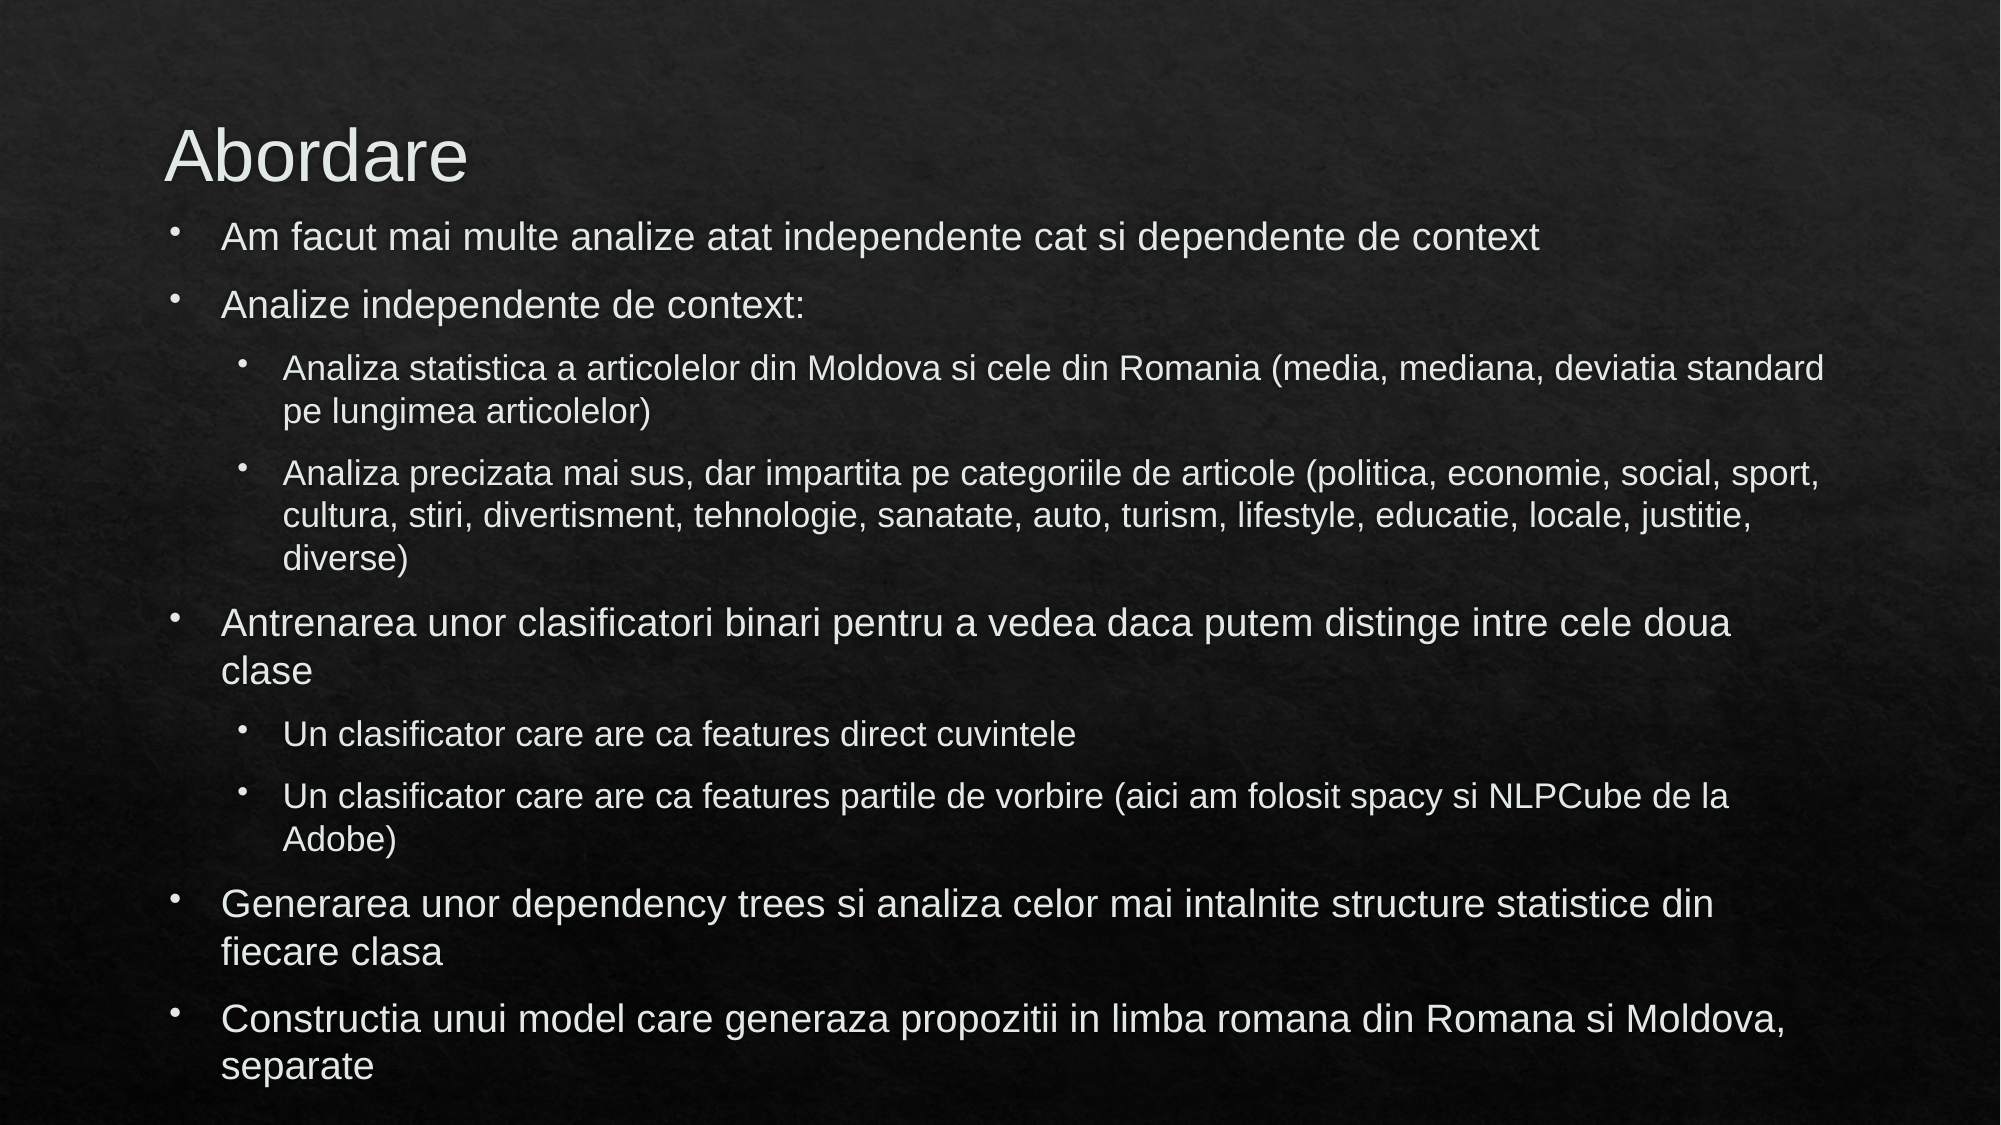

# Abordare
Am facut mai multe analize atat independente cat si dependente de context
Analize independente de context:
Analiza statistica a articolelor din Moldova si cele din Romania (media, mediana, deviatia standard pe lungimea articolelor)
Analiza precizata mai sus, dar impartita pe categoriile de articole (politica, economie, social, sport, cultura, stiri, divertisment, tehnologie, sanatate, auto, turism, lifestyle, educatie, locale, justitie, diverse)
Antrenarea unor clasificatori binari pentru a vedea daca putem distinge intre cele doua clase
Un clasificator care are ca features direct cuvintele
Un clasificator care are ca features partile de vorbire (aici am folosit spacy si NLPCube de la Adobe)
Generarea unor dependency trees si analiza celor mai intalnite structure statistice din fiecare clasa
Constructia unui model care generaza propozitii in limba romana din Romana si Moldova, separate